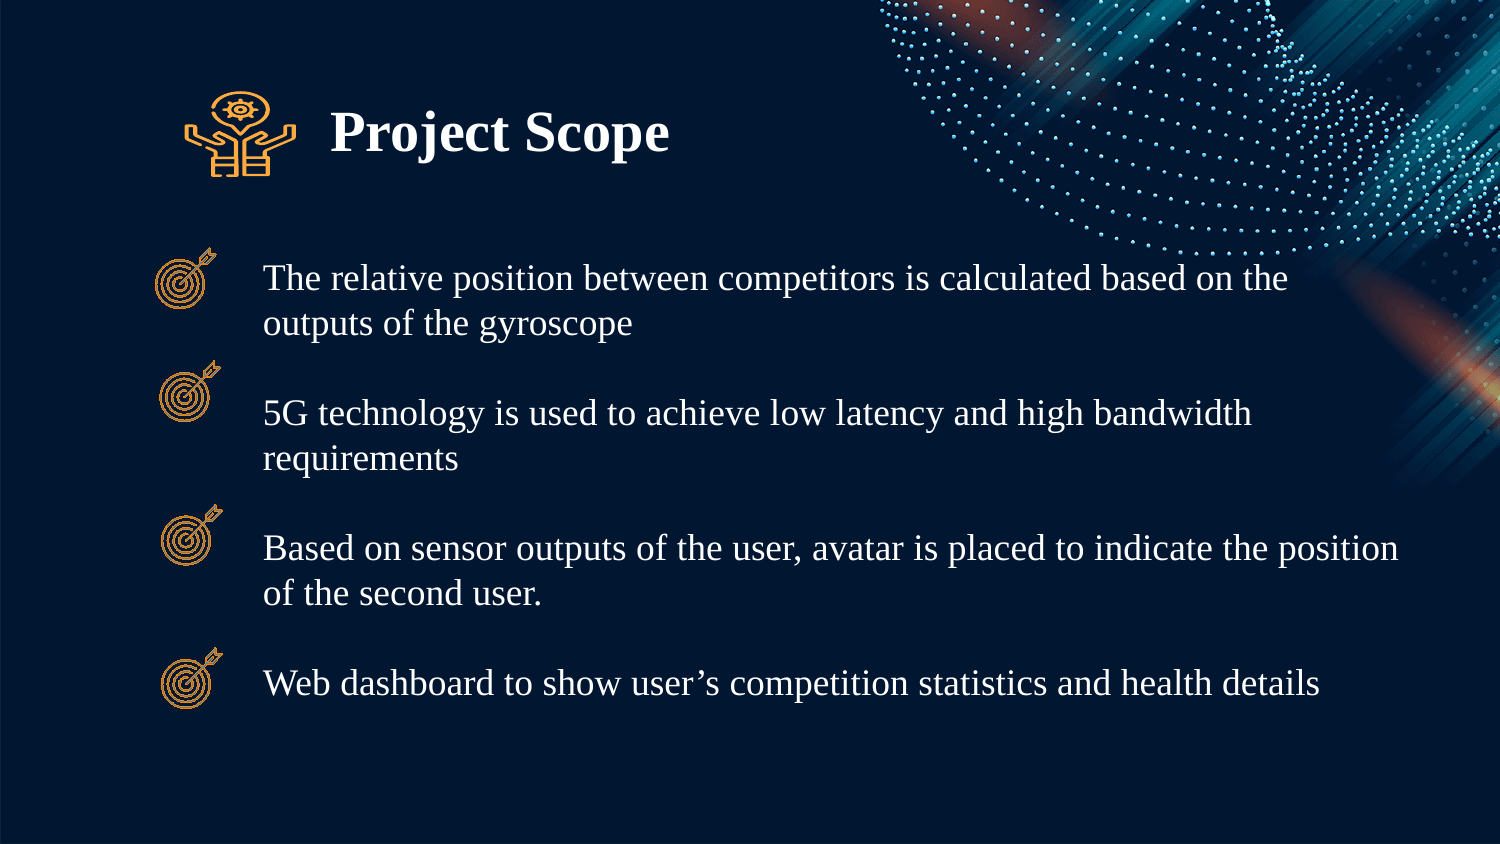

# Project Scope

The relative position between competitors is calculated based on the outputs of the gyroscope

5G technology is used to achieve low latency and high bandwidth requirements

Based on sensor outputs of the user, avatar is placed to indicate the position of the second user.

Web dashboard to show user’s competition statistics and health details